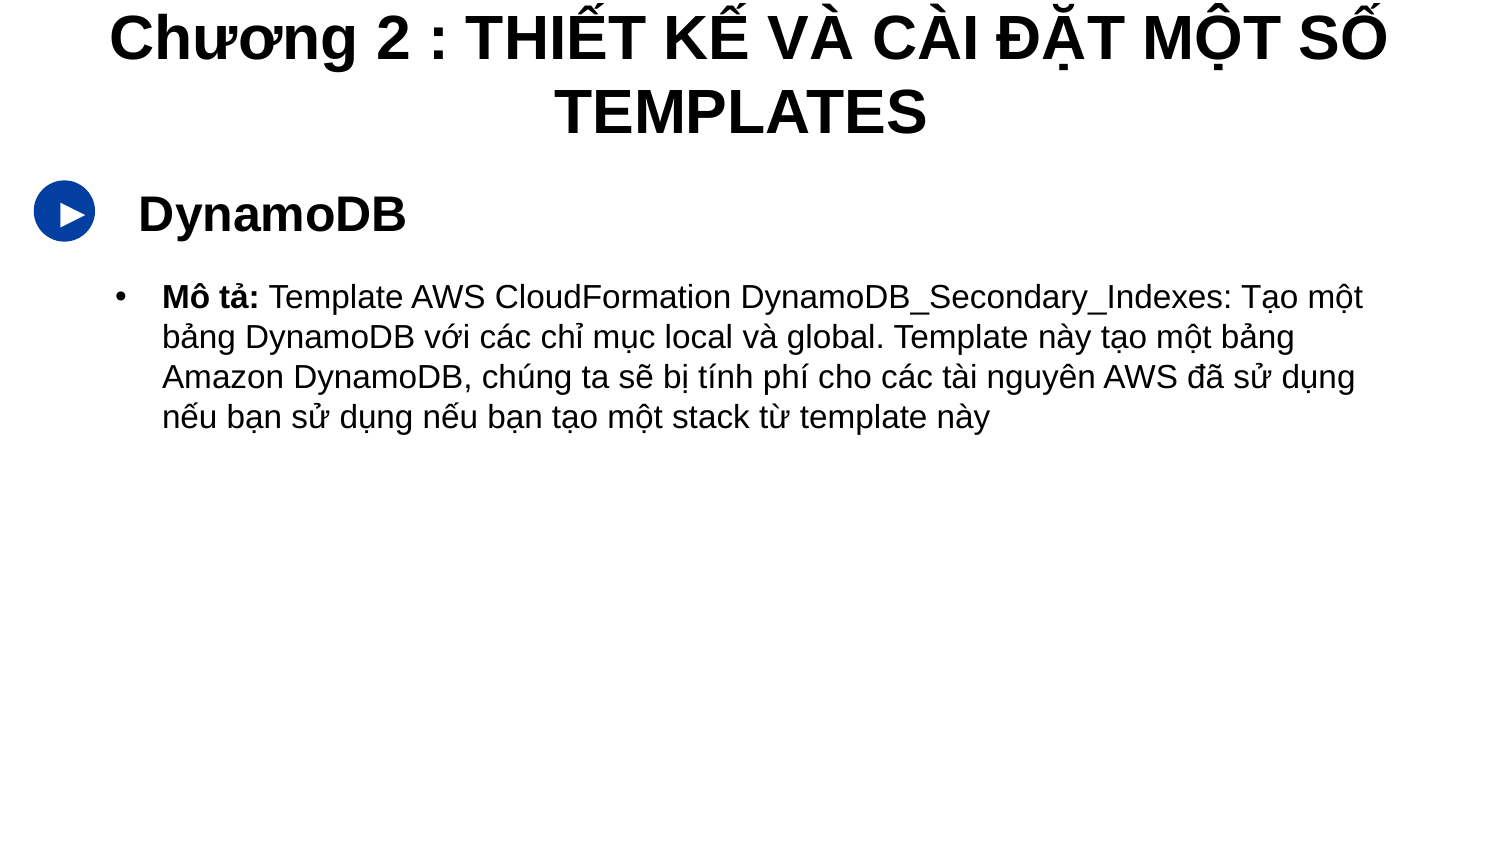

# Chương 2 : THIẾT KẾ VÀ CÀI ĐẶT MỘT SỐ TEMPLATES

DynamoDB
►
Mô tả: Template AWS CloudFormation DynamoDB_Secondary_Indexes: Tạo một bảng DynamoDB với các chỉ mục local và global. Template này tạo một bảng Amazon DynamoDB, chúng ta sẽ bị tính phí cho các tài nguyên AWS đã sử dụng nếu bạn sử dụng nếu bạn tạo một stack từ template này